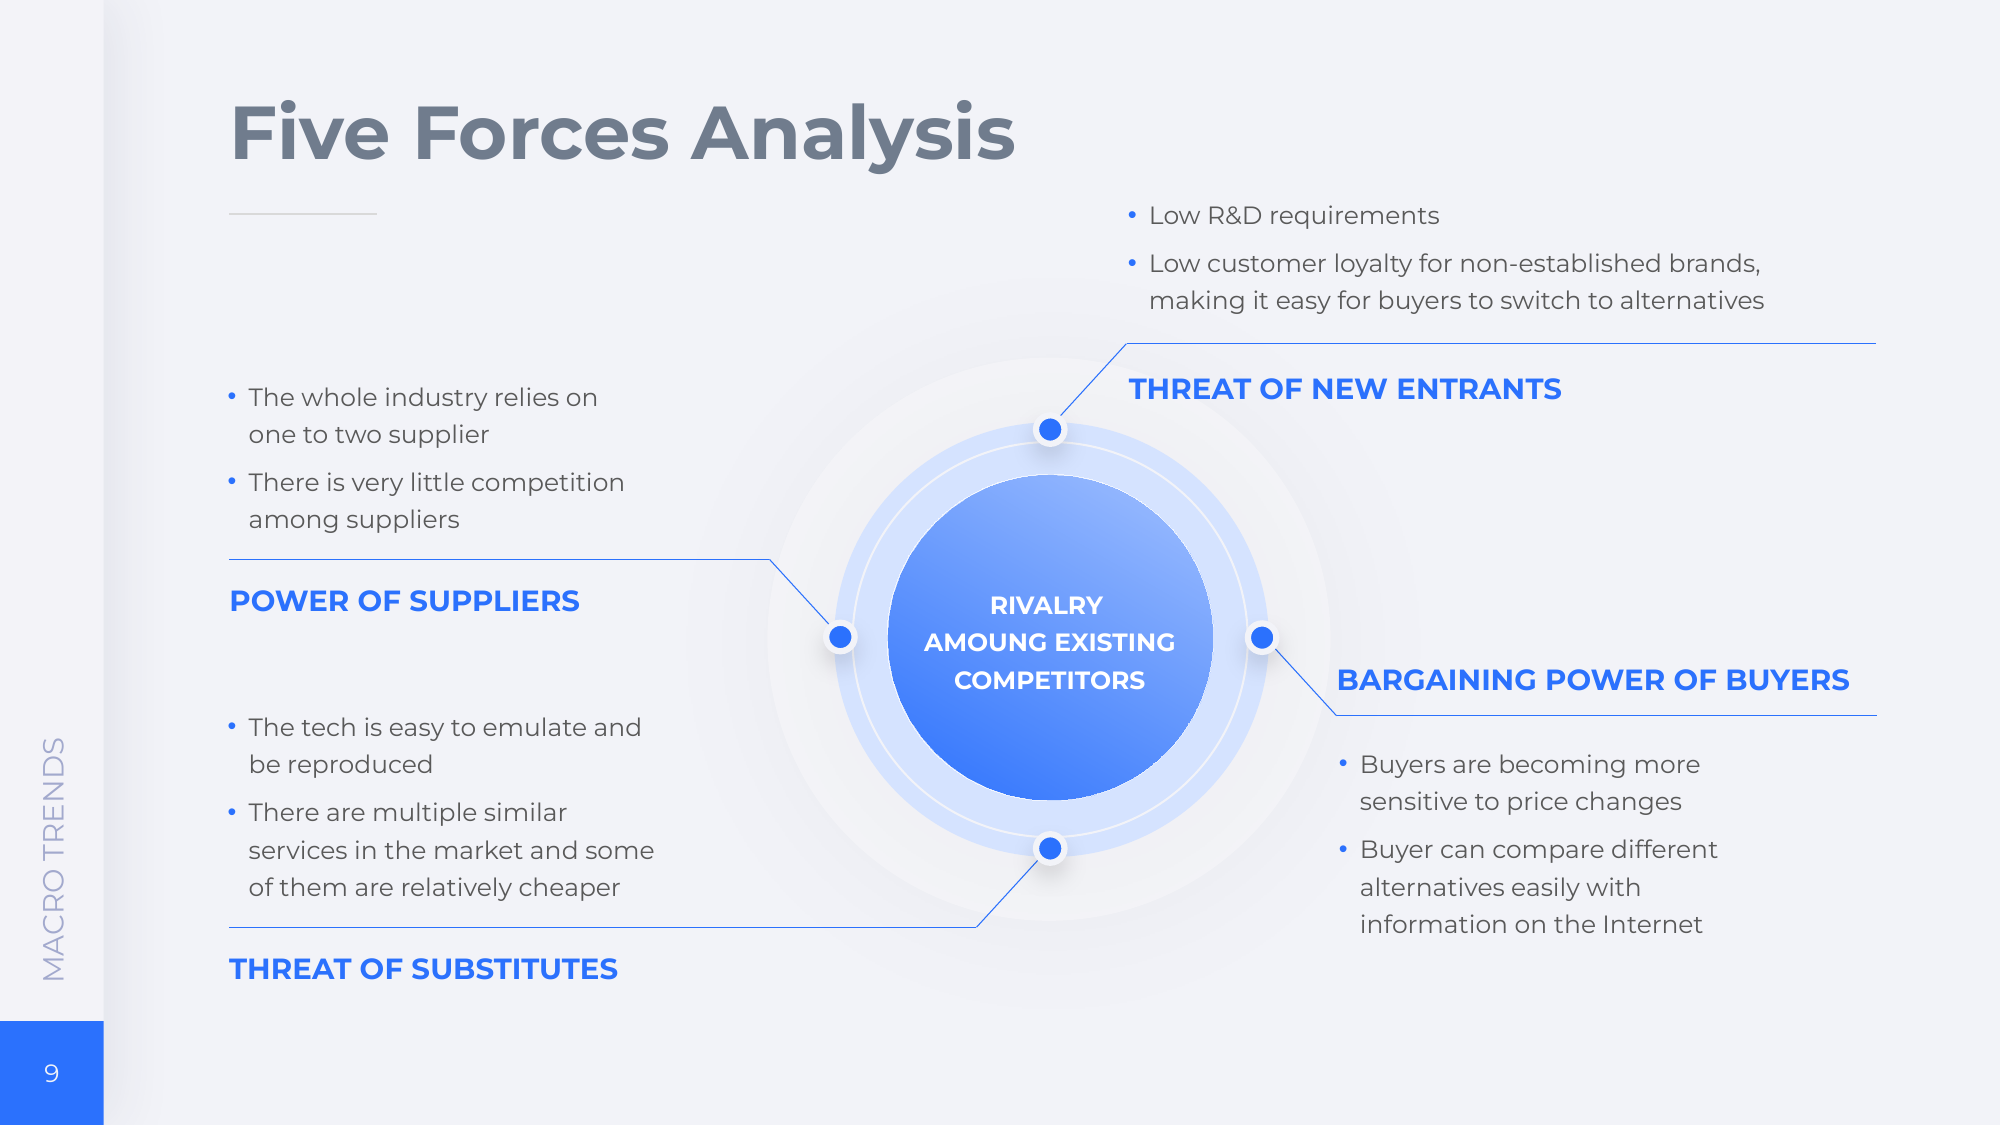

Low R&D requirements
Low customer loyalty for non-established brands, making it easy for buyers to switch to alternatives
Five Forces Analysis

THREAT OF NEW ENTRANTS
﻿﻿The whole industry relies on one to two supplier
﻿﻿There is very little competition among suppliers

POWER OF SUPPLIERS
RIVALRY
AMOUNG EXISTING COMPETITORS
BARGAINING POWER OF BUYERS
MACRO TRENDS
The tech is easy to emulate and be reproduced
There are multiple similar services in the market and some of them are relatively cheaper
﻿﻿Buyers are becoming more sensitive to price changes
﻿﻿Buyer can compare different alternatives easily with information on the Internet
THREAT OF SUBSTITUTES

9